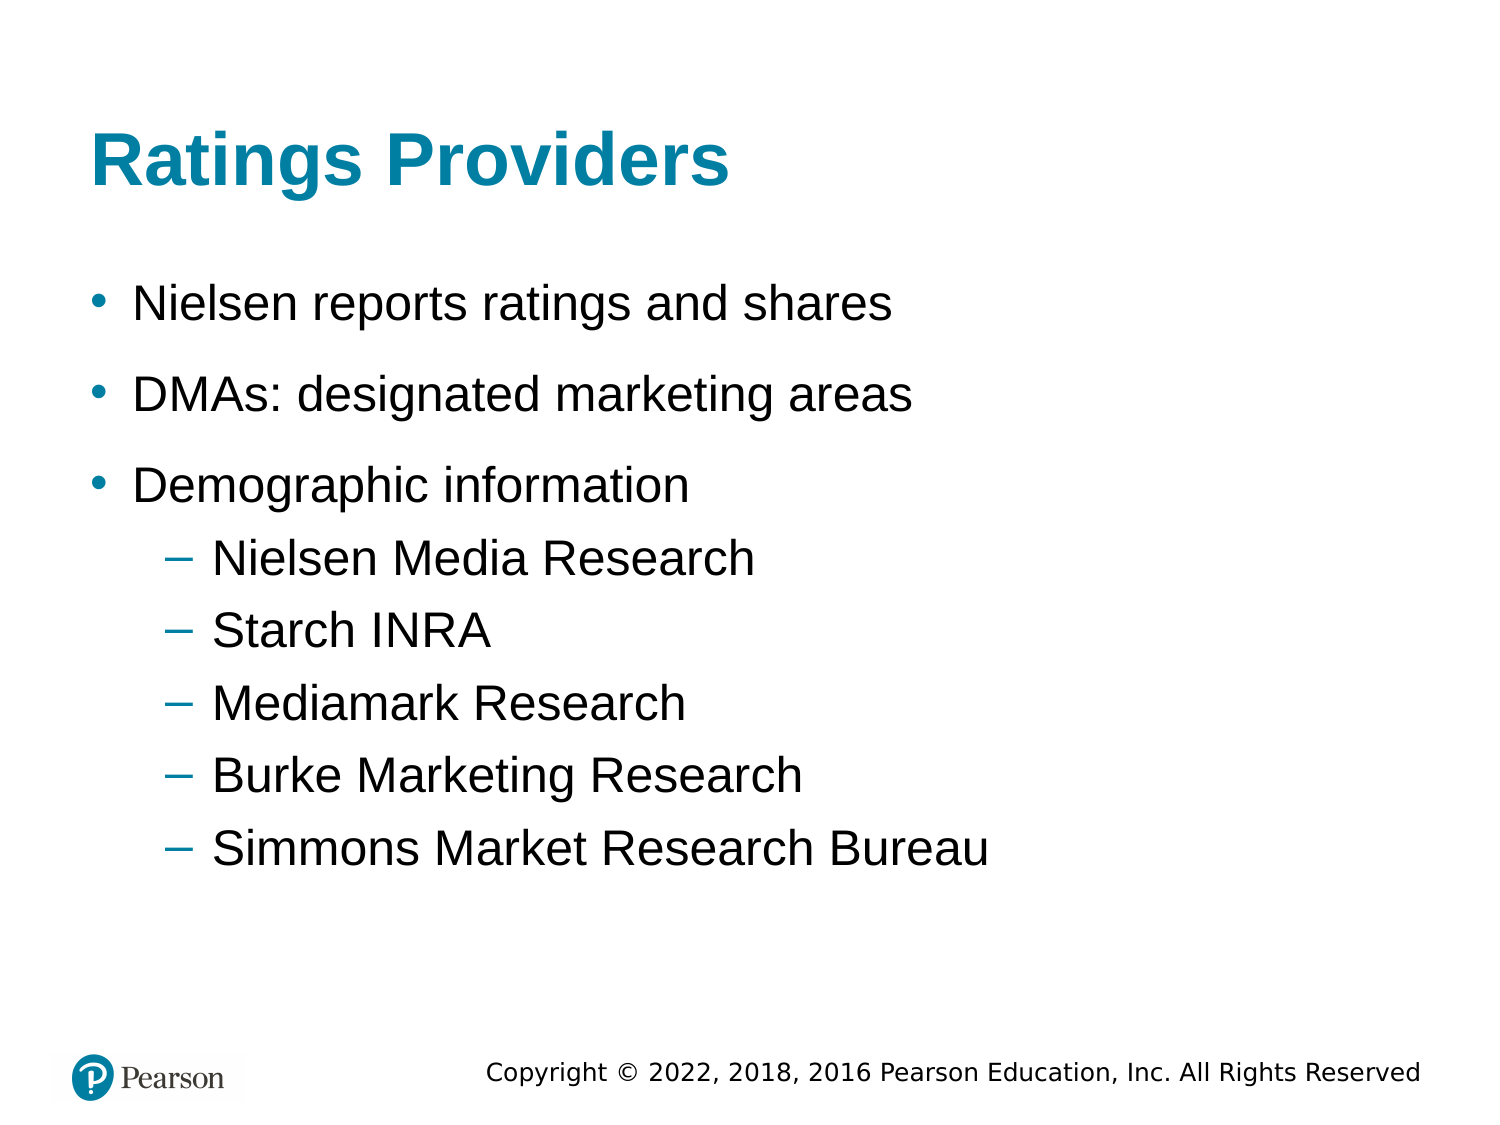

# Ratings Providers
Nielsen reports ratings and shares
D M As: designated marketing areas
Demographic information
Nielsen Media Research
Starch I N R A
Mediamark Research
Burke Marketing Research
Simmons Market Research Bureau